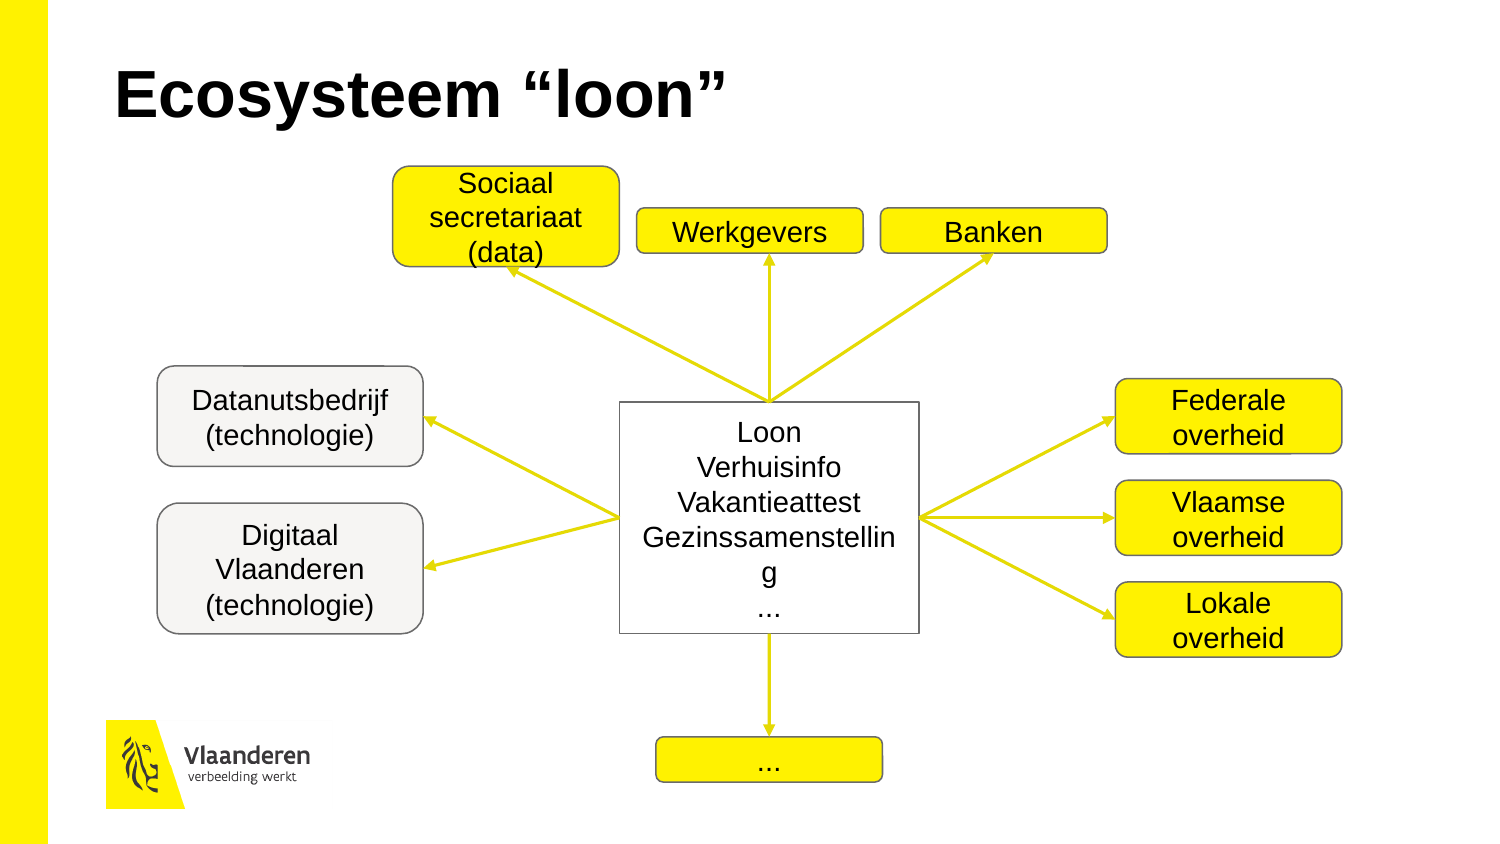

Ecosysteem “loon”
Sociaal secretariaat (data)
Werkgevers
Banken
Datanutsbedrijf (technologie)
Federale overheid
Loon
Verhuisinfo
Vakantieattest
Gezinssamenstelling
...
Vlaamse overheid
Digitaal Vlaanderen (technologie)
Lokale overheid
...